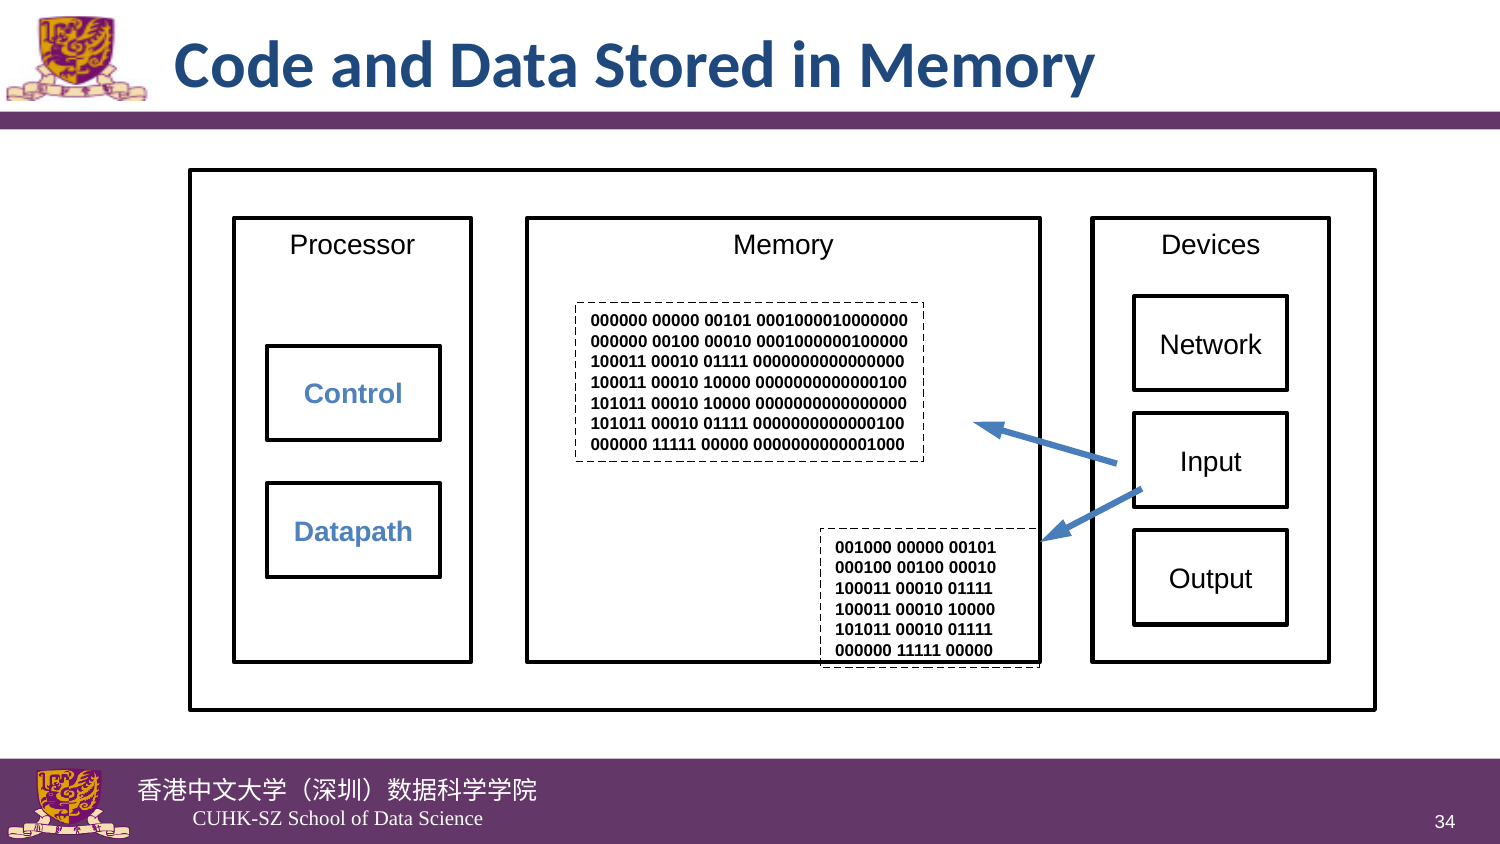

# Code and Data Stored in Memory

Processor
Memory
Devices
Network
Input
Output
000000 00000 00101 0001000010000000
000000 00100 00010 0001000000100000
100011 00010 01111 0000000000000000
100011 00010 10000 0000000000000100
101011 00010 10000 0000000000000000
101011 00010 01111 0000000000000100
000000 11111 00000 0000000000001000
Control
Datapath
001000 00000 00101
000100 00100 00010
100011 00010 01111
100011 00010 10000
101011 00010 01111
000000 11111 00000
34